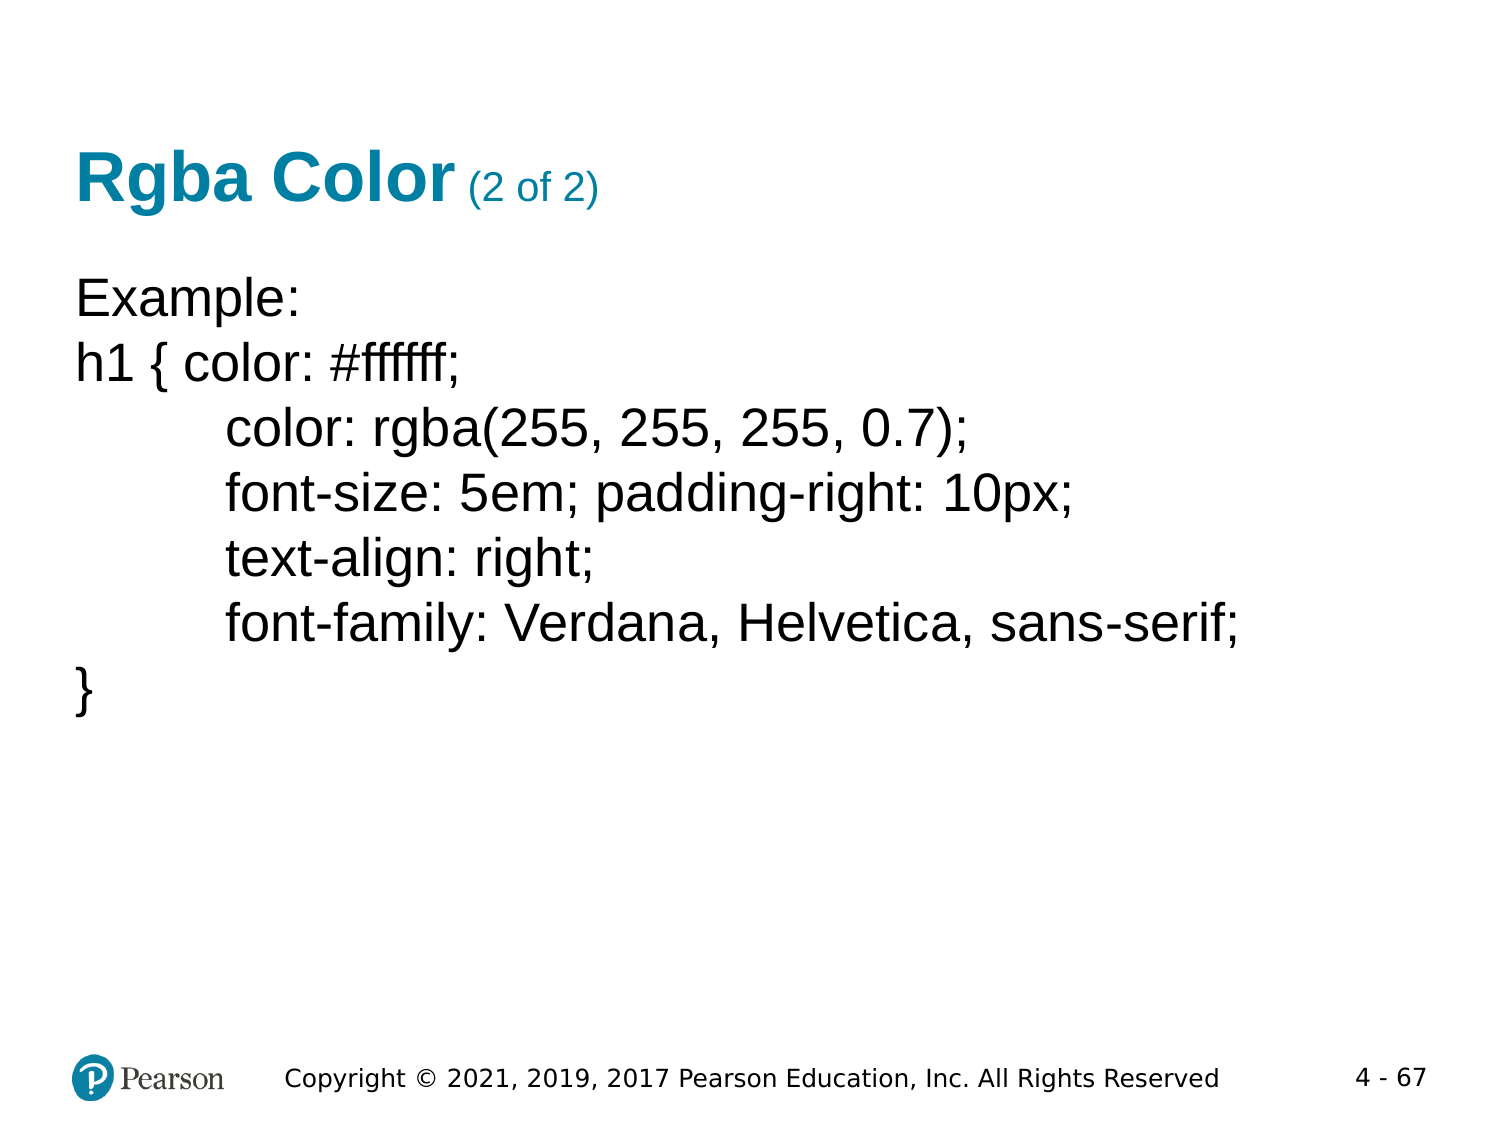

# Rgba Color (2 of 2)
Example:
h1 { color: #ffffff;
	color: rgba(255, 255, 255, 0.7);
	font-size: 5em; padding-right: 10px;
	text-align: right;
	font-family: Verdana, Helvetica, sans-serif;
}